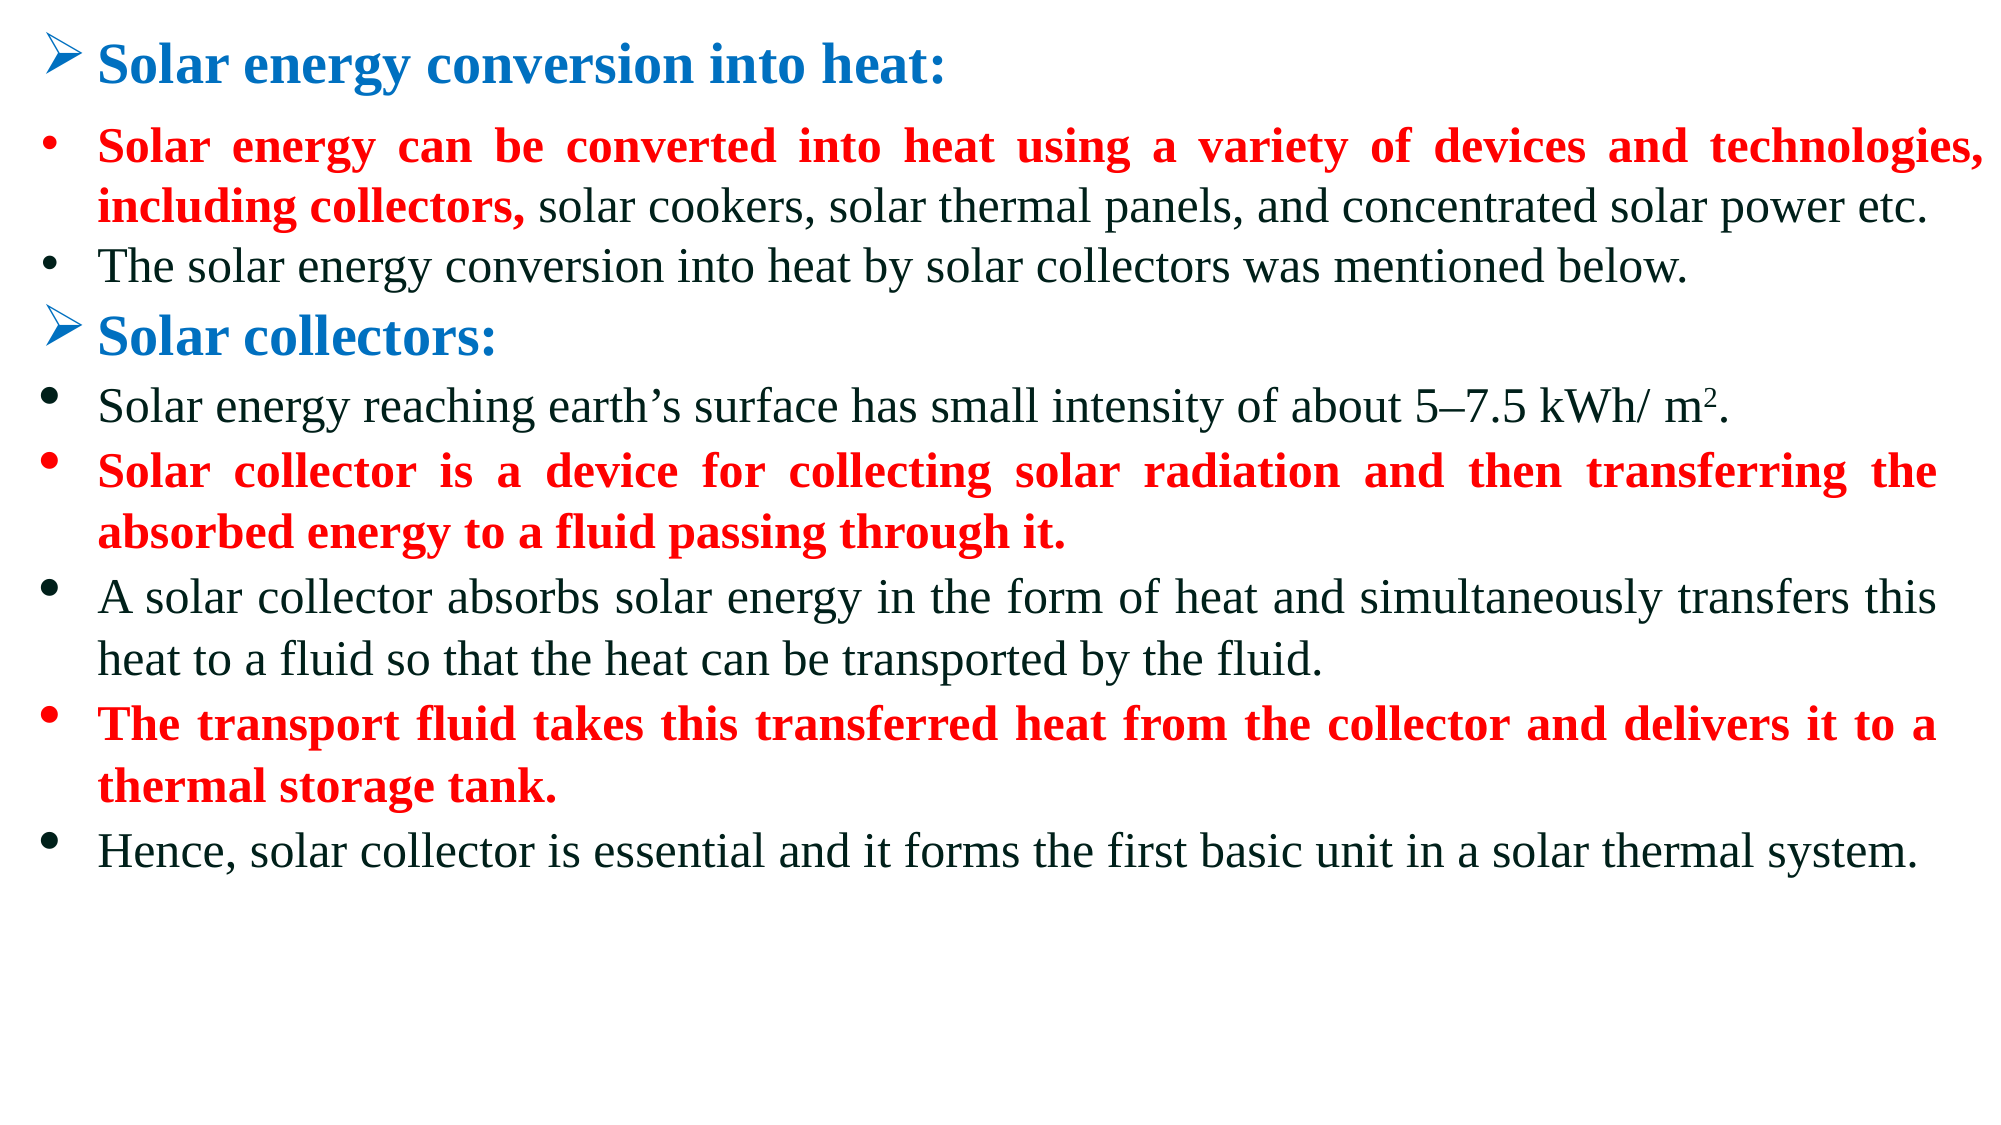

Solar energy conversion into heat:
Solar energy can be converted into heat using a variety of devices and technologies, including collectors, solar cookers, solar thermal panels, and concentrated solar power etc.
The solar energy conversion into heat by solar collectors was mentioned below.
Solar collectors:
Solar energy reaching earth’s surface has small intensity of about 5–7.5 kWh/ m2.
Solar collector is a device for collecting solar radiation and then transferring the absorbed energy to a fluid passing through it.
A solar collector absorbs solar energy in the form of heat and simultaneously transfers this heat to a fluid so that the heat can be transported by the fluid.
The transport fluid takes this transferred heat from the collector and delivers it to a thermal storage tank.
Hence, solar collector is essential and it forms the first basic unit in a solar thermal system.